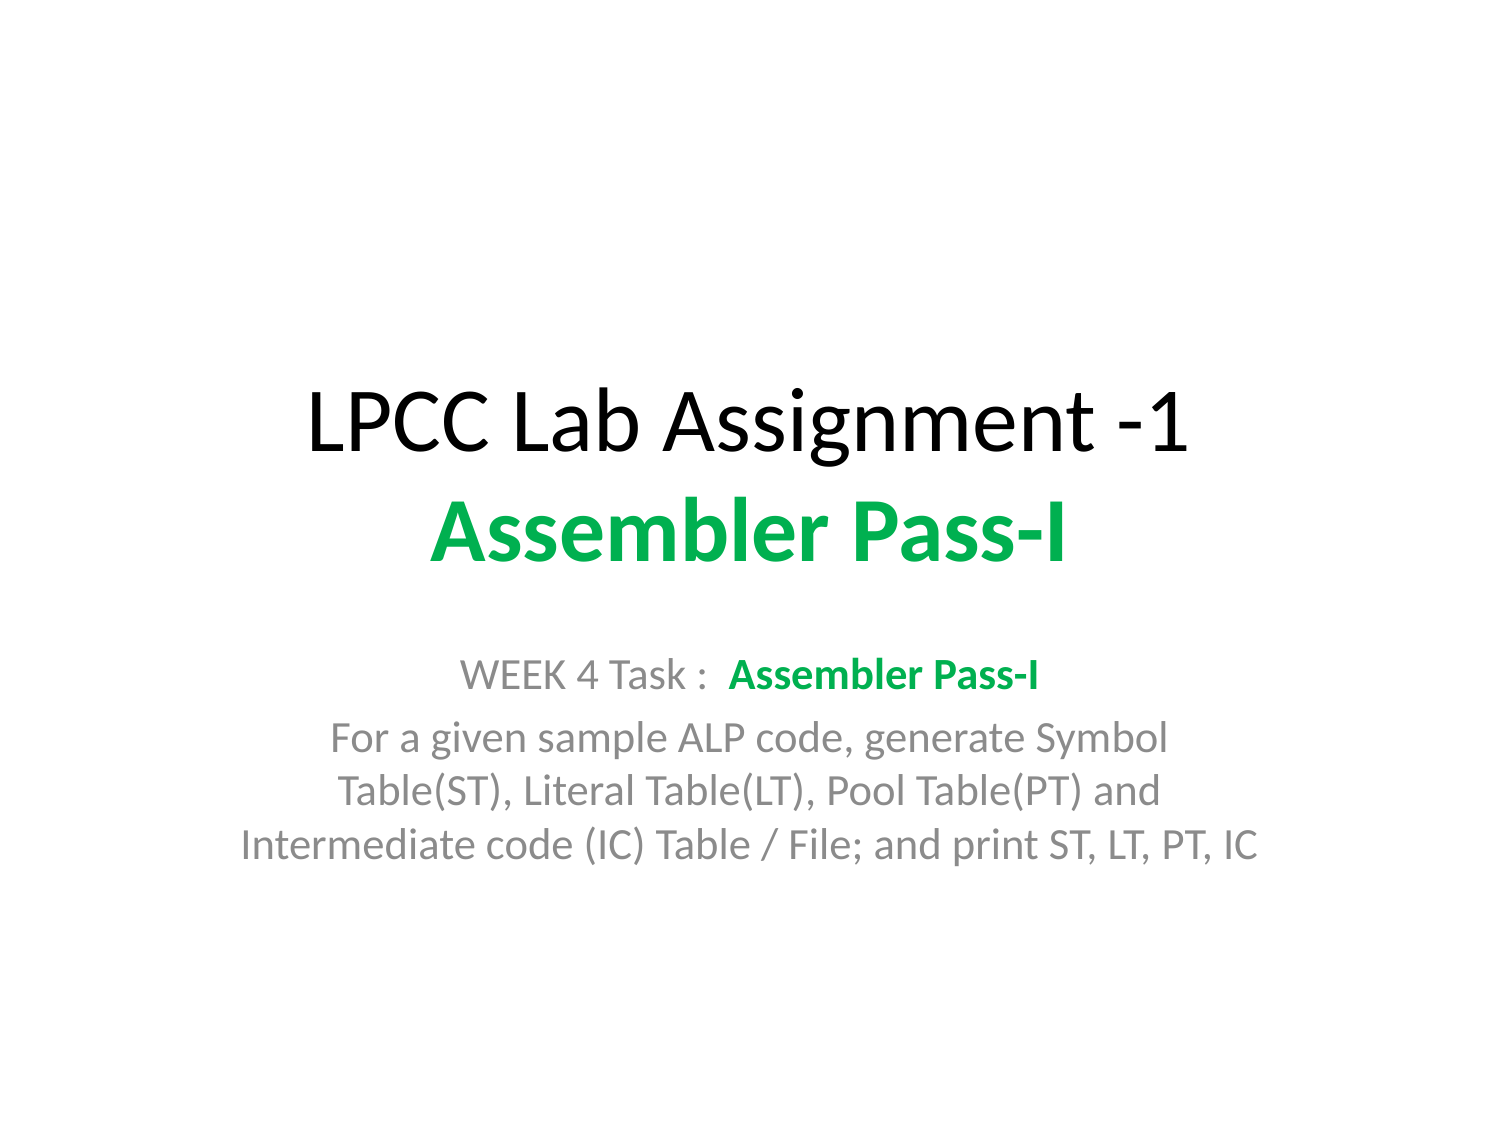

# LPCC Lab Assignment -1 Assembler Pass-I
WEEK 4 Task :  Assembler Pass-I
For a given sample ALP code, generate Symbol Table(ST), Literal Table(LT), Pool Table(PT) and Intermediate code (IC) Table / File; and print ST, LT, PT, IC